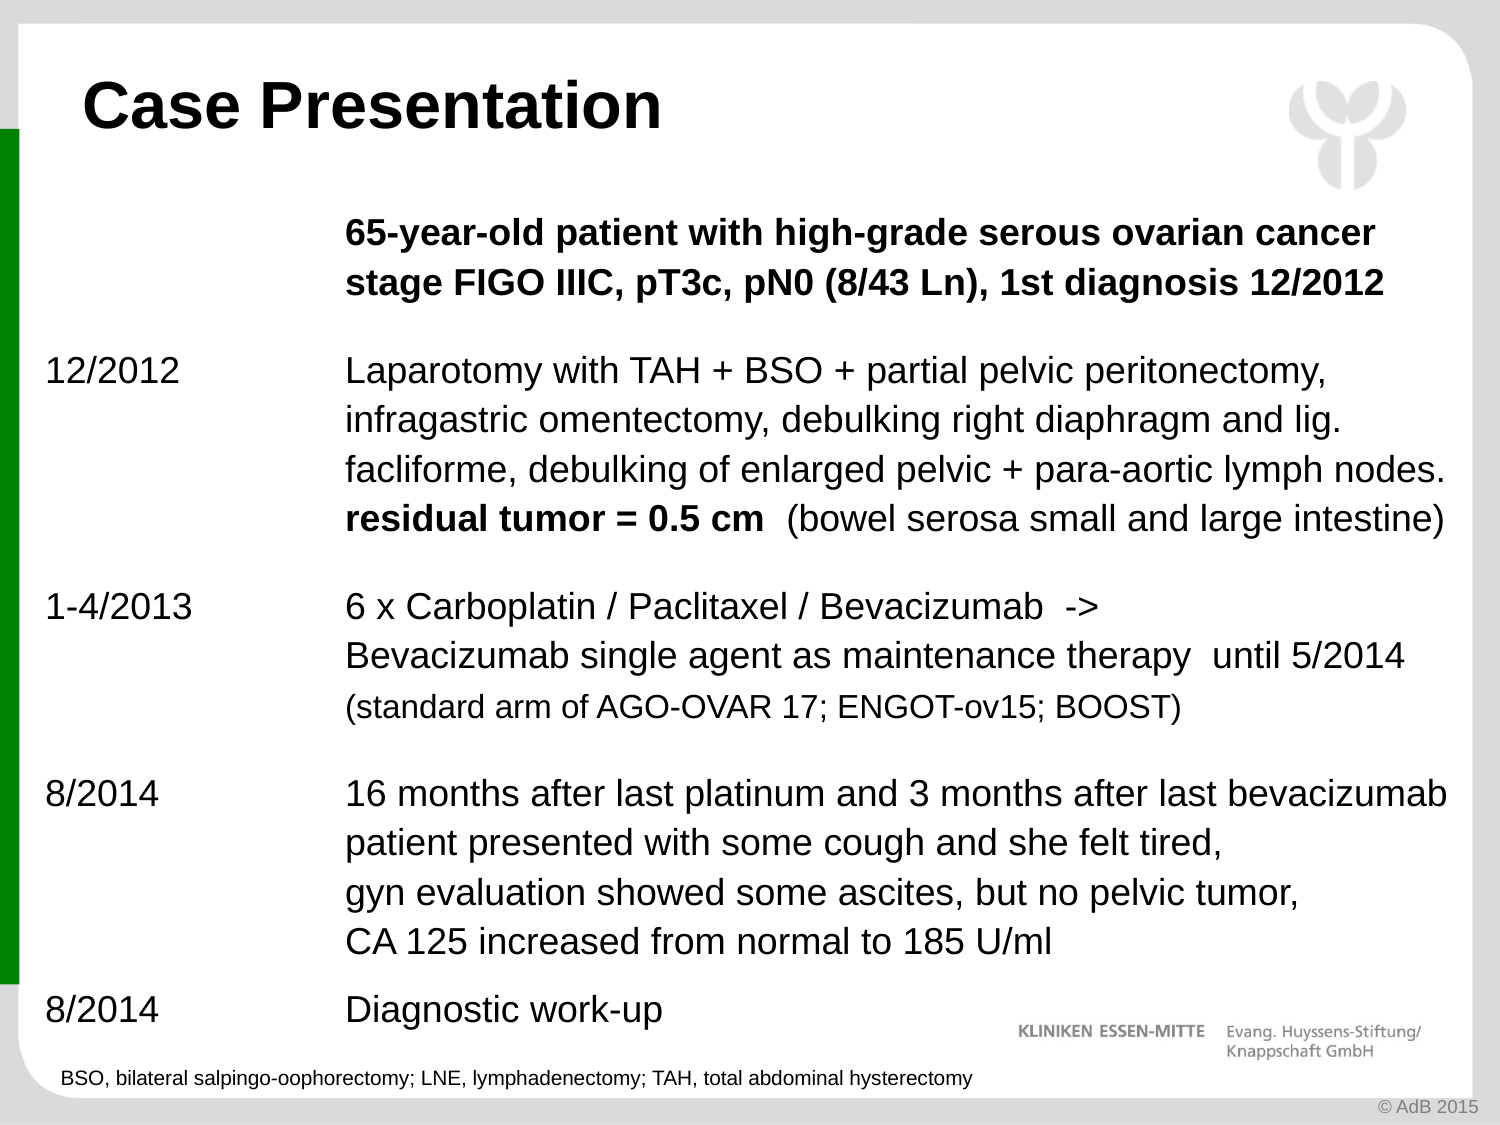

Case Presentation
		65-year-old patient with high-grade serous ovarian cancer
		stage FIGO IIIC, pT3c, pN0 (8/43 Ln), 1st diagnosis 12/2012

12/2012	 	Laparotomy with TAH + BSO + partial pelvic peritonectomy,
		infragastric omentectomy, debulking right diaphragm and lig.
		facliforme, debulking of enlarged pelvic + para-aortic lymph nodes.
		residual tumor = 0.5 cm  (bowel serosa small and large intestine)

1-4/2013		6 x Carboplatin / Paclitaxel / Bevacizumab  ->
		Bevacizumab single agent as maintenance therapy  until 5/2014
		(standard arm of AGO-OVAR 17; ENGOT-ov15; BOOST)

8/2014		16 months after last platinum and 3 months after last bevacizumab
		patient presented with some cough and she felt tired,
		gyn evaluation showed some ascites, but no pelvic tumor,
		CA 125 increased from normal to 185 U/ml
8/2014		Diagnostic work-up

BSO, bilateral salpingo-oophorectomy; LNE, lymphadenectomy; TAH, total abdominal hysterectomy